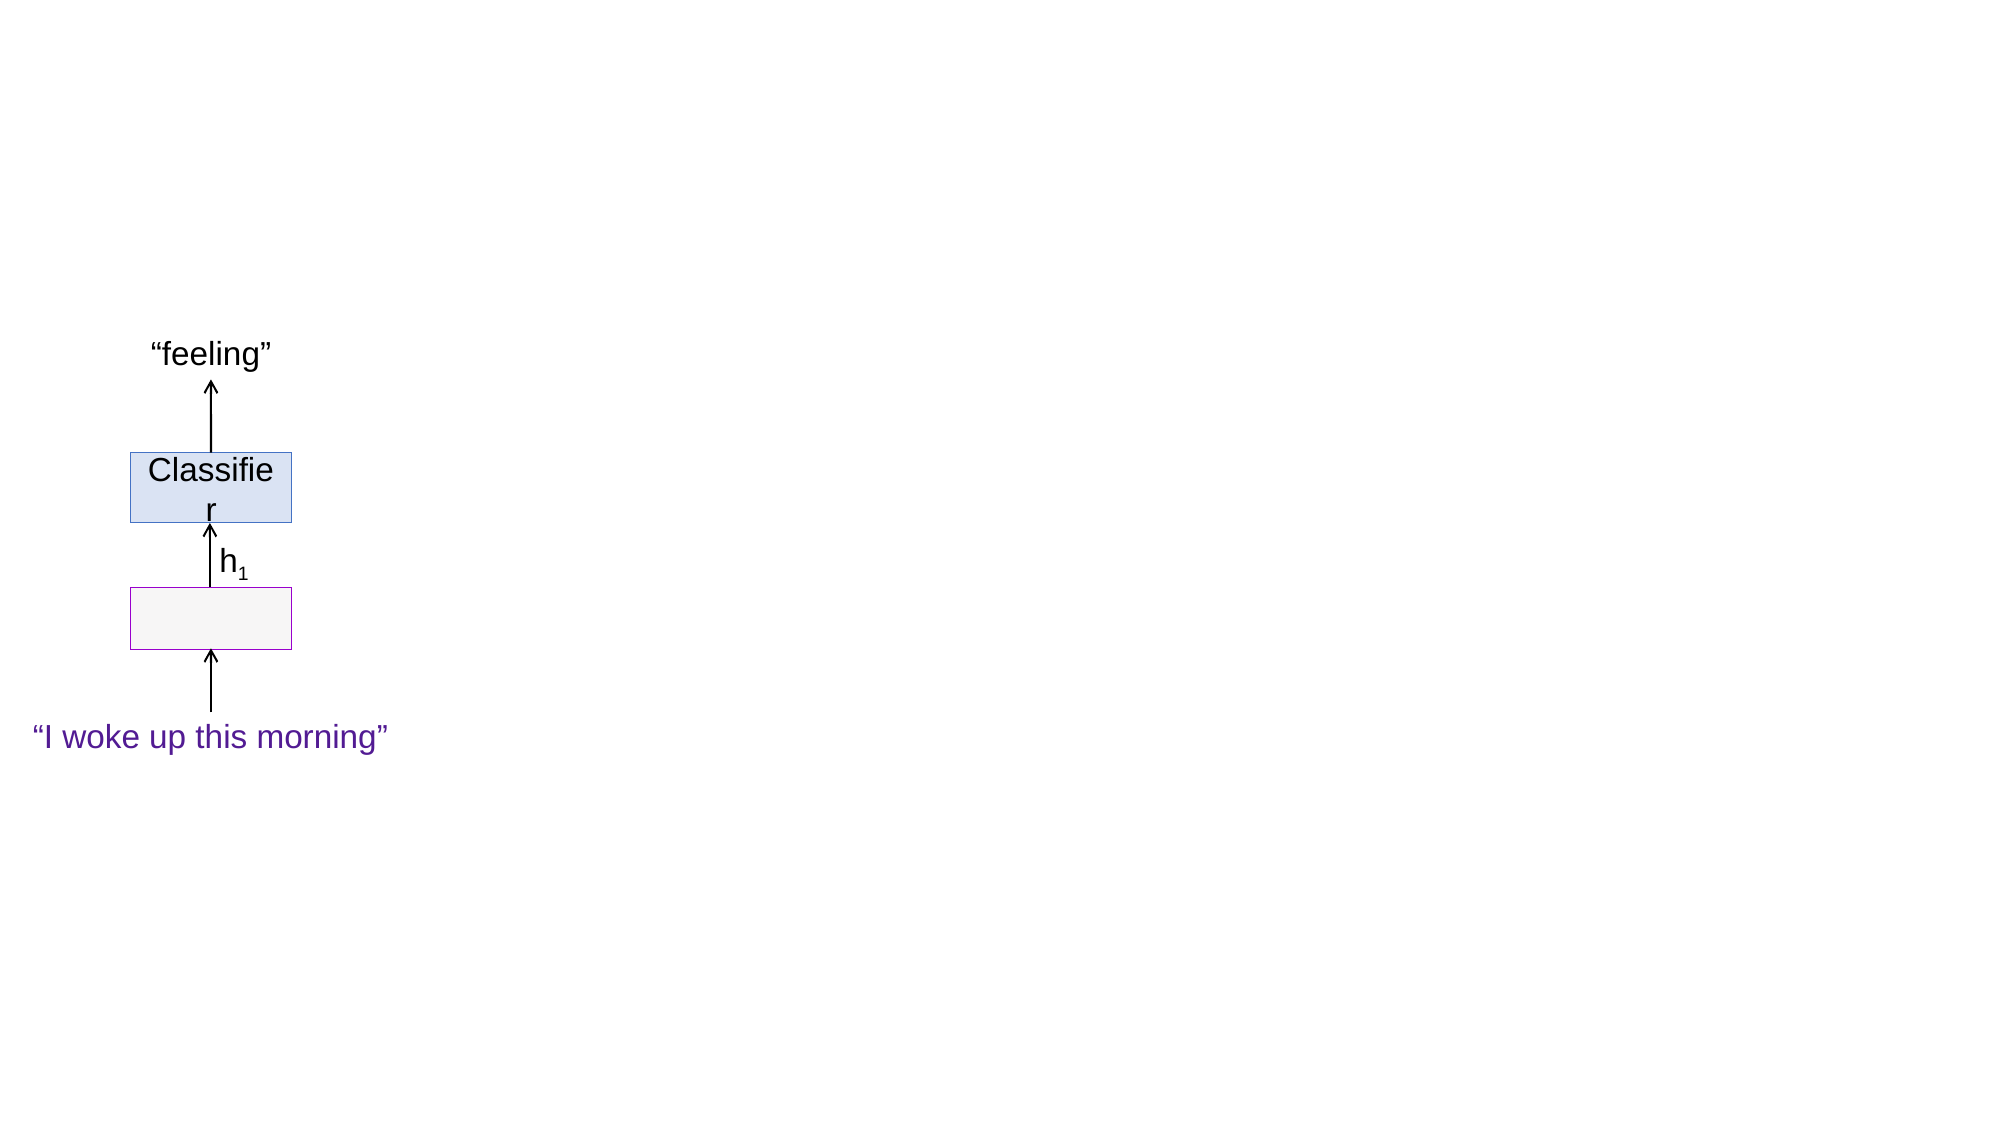

“feeling”
Classifier
h1

“I woke up this morning”